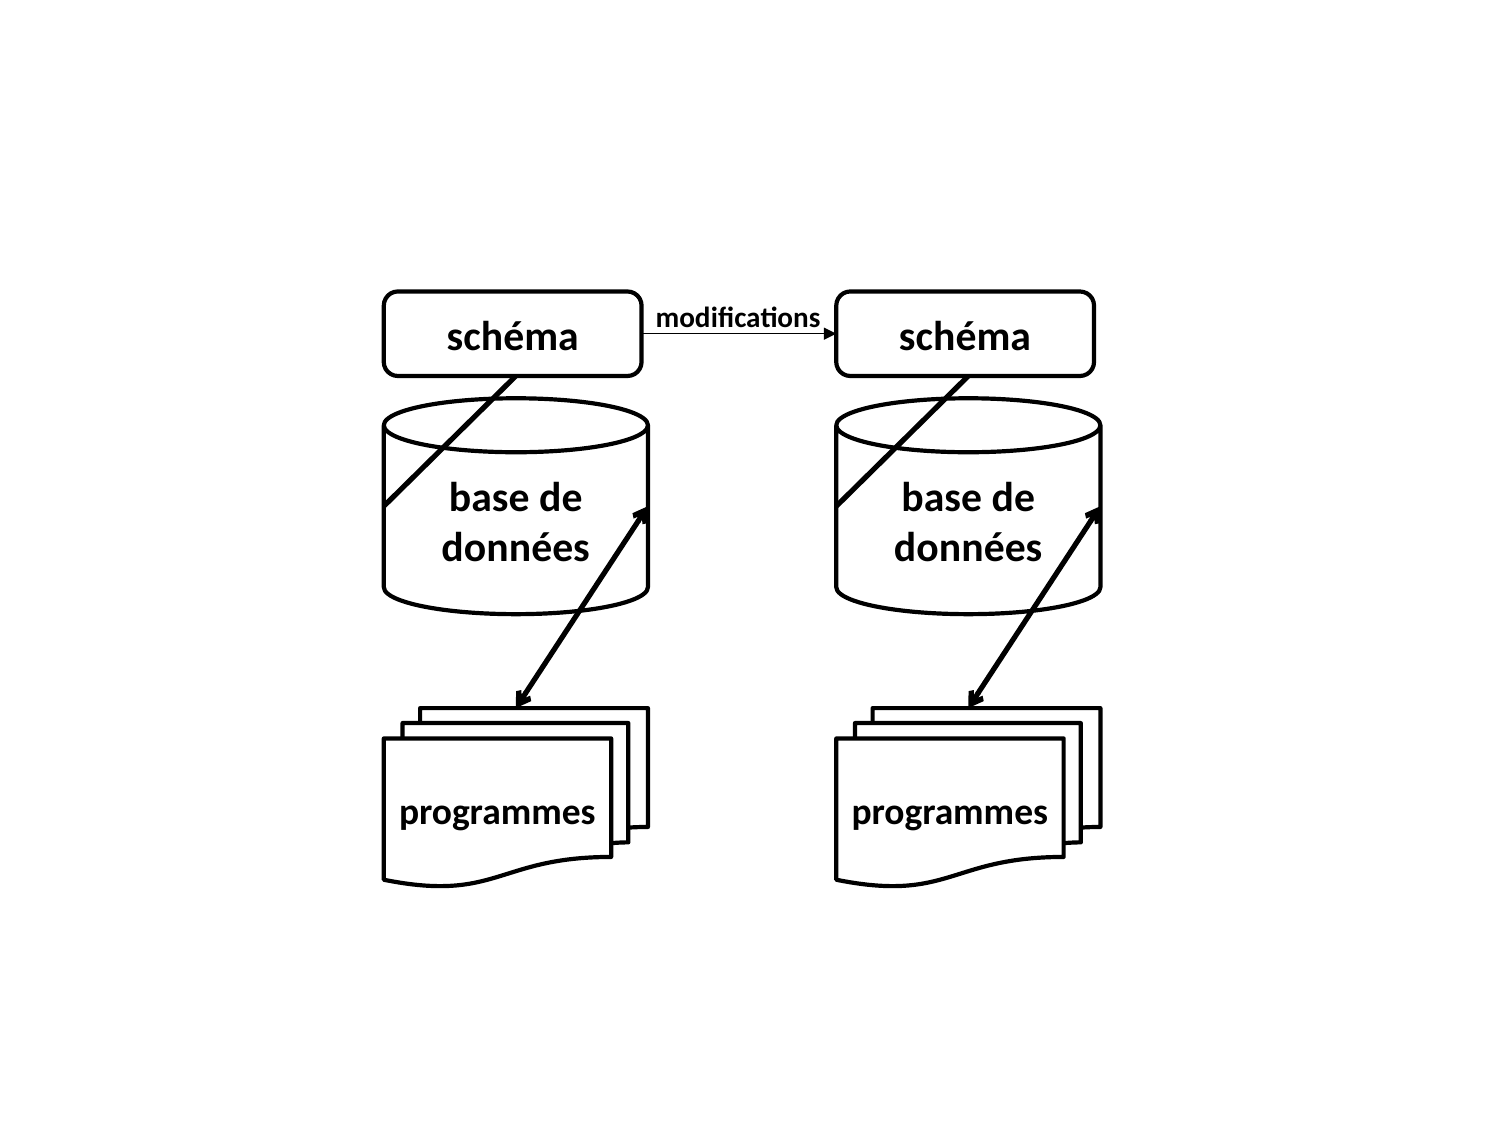

modifications
schéma
base de données
programmes
schéma
base de données
programmes